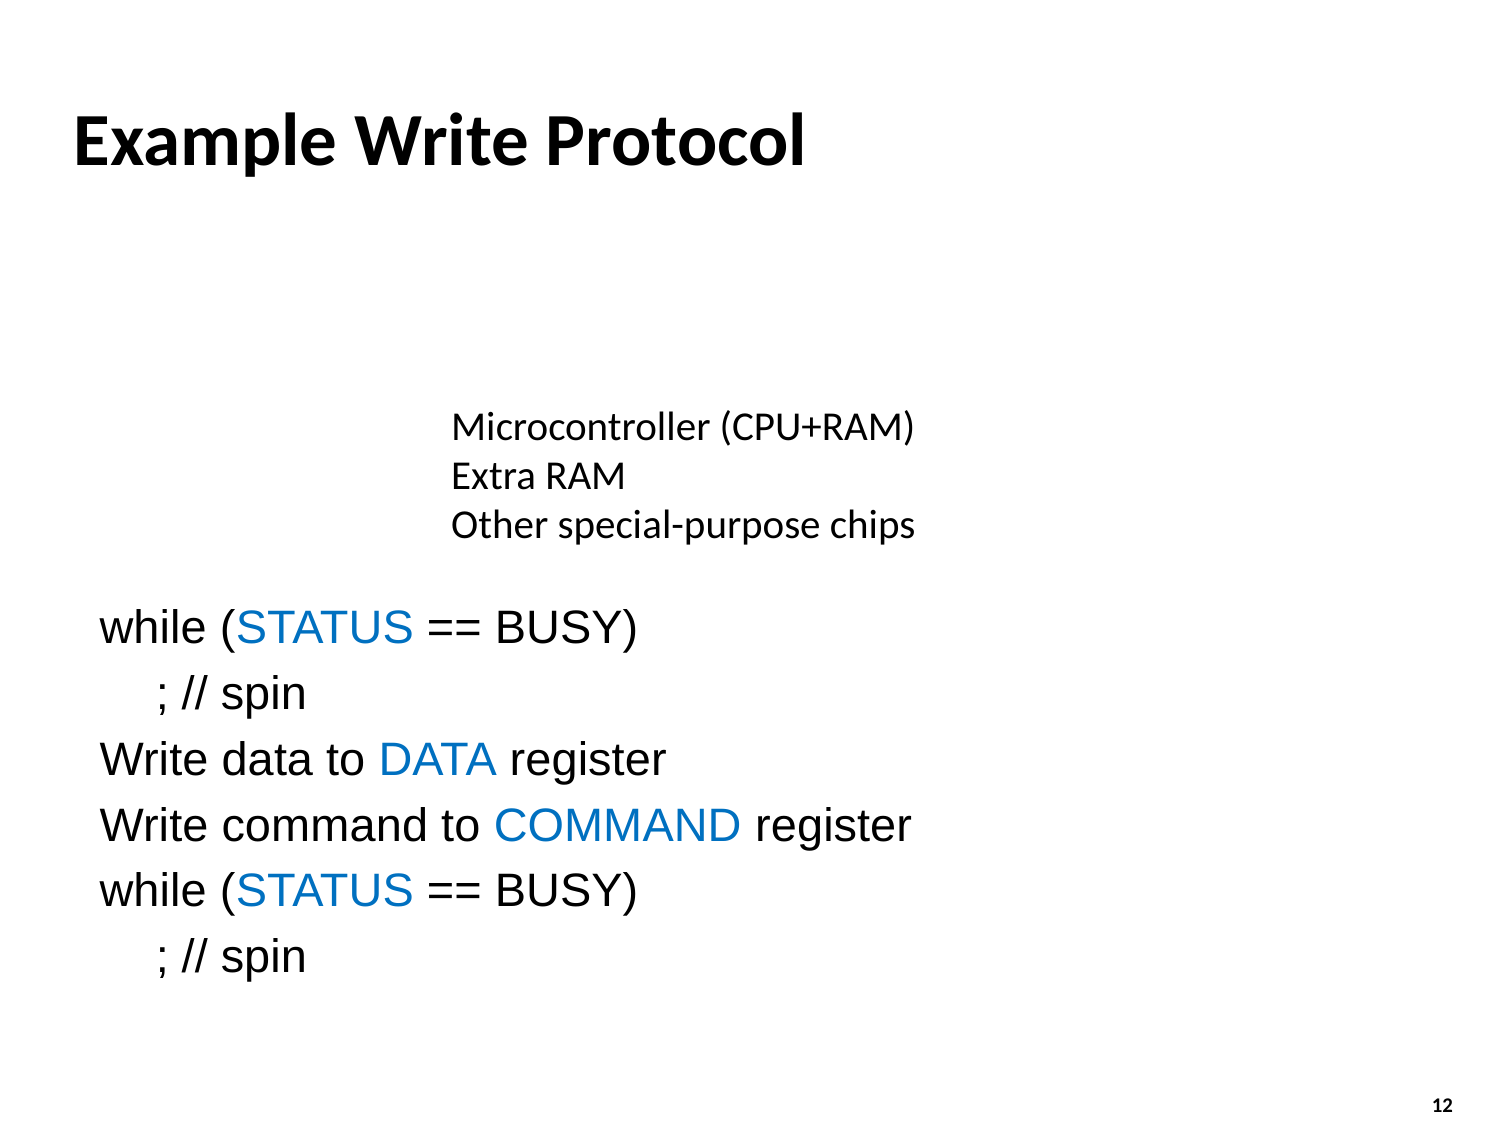

# Example Write Protocol
Status
COMMAND
DATA

Microcontroller (CPU+RAM)
Extra RAM
Other special-purpose chips
while (STATUS == BUSY)
	; // spin
Write data to DATA register
Write command to COMMAND register
while (STATUS == BUSY)
	; // spin